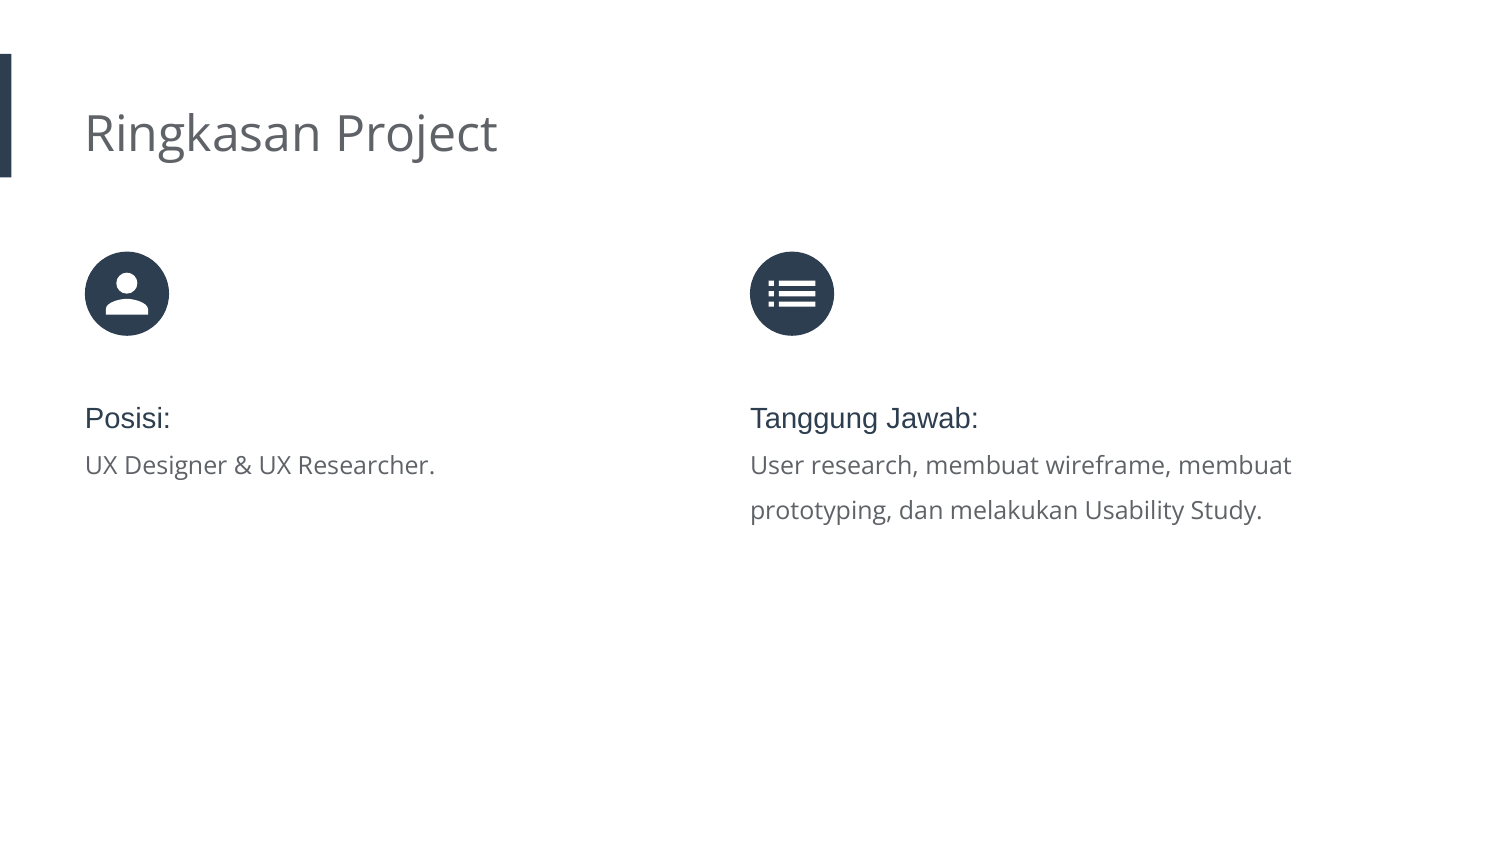

Ringkasan Project

Posisi:
UX Designer & UX Researcher.
Tanggung Jawab:
User research, membuat wireframe, membuat prototyping, dan melakukan Usability Study.